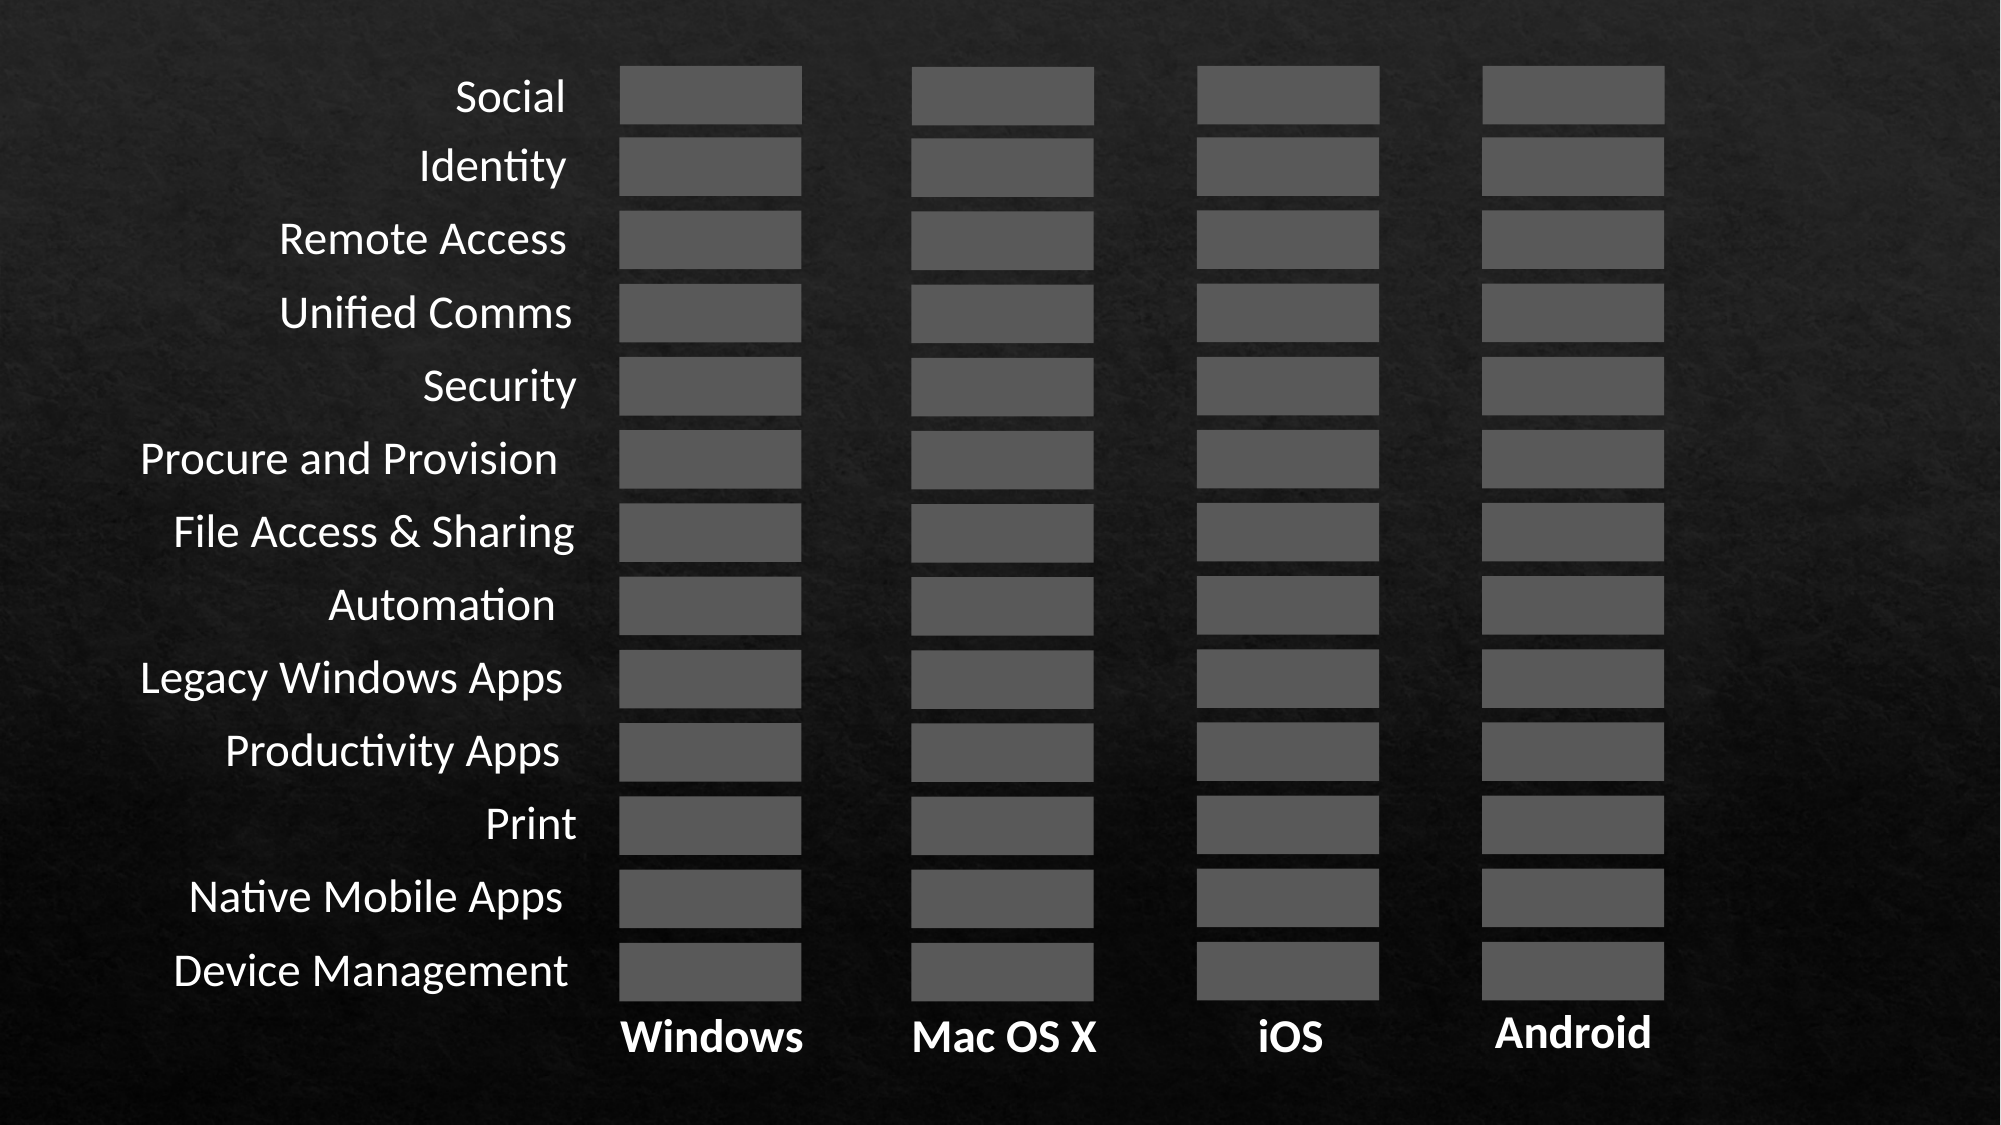

Social

Identity

Remote Access

Unified Comms

Security

Procure and Provision

File Access & Sharing

Automation

Legacy Windows Apps

Productivity Apps

Print

Native Mobile Apps

Device Management

Mac OS X
iOS
Android
Windows